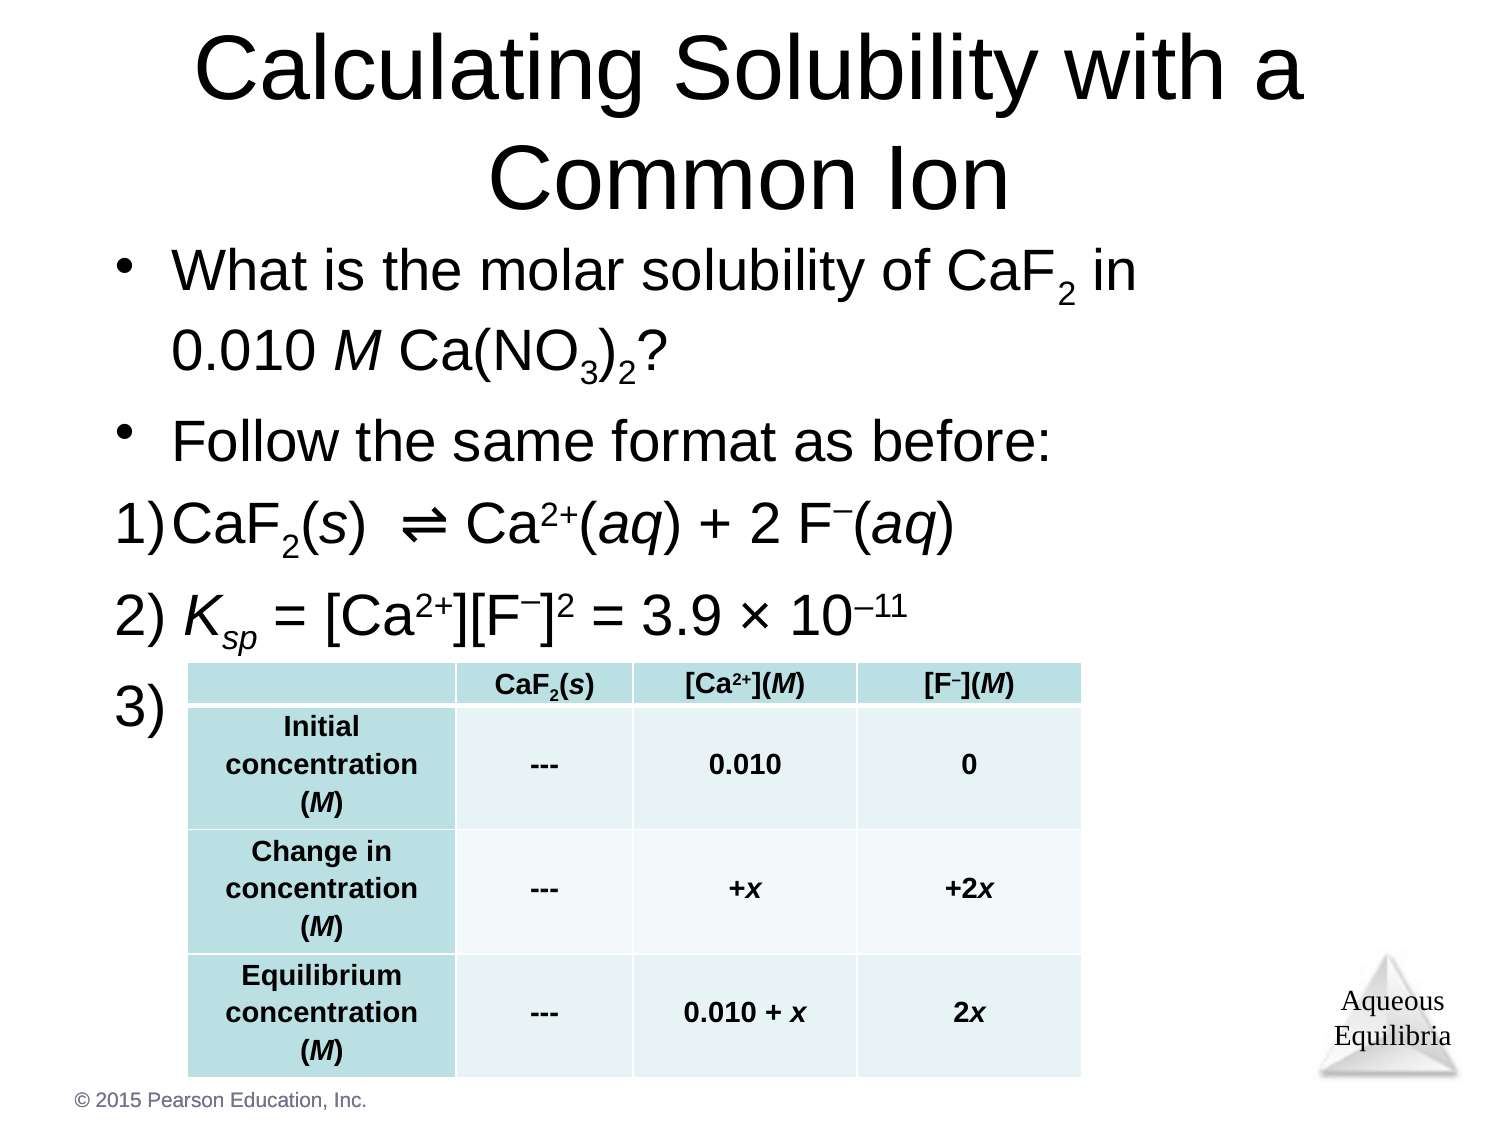

# Calculating Solubility with a Common Ion
What is the molar solubility of CaF2 in        0.010 M Ca(NO3)2?
Follow the same format as before:
CaF2(s)  ⇌ Ca2+(aq) + 2 F–(aq)
2) Ksp = [Ca2+][F–]2 = 3.9 × 10–11
3)

|  | CaF2(s) | [Ca2+](M) | [F–](M) |
| --- | --- | --- | --- |
| Initial concentration (M) | --- | 0.010 | 0 |
| Change in concentration (M) | --- | +x | +2x |
| Equilibrium concentration (M) | --- | 0.010 + x | 2x |